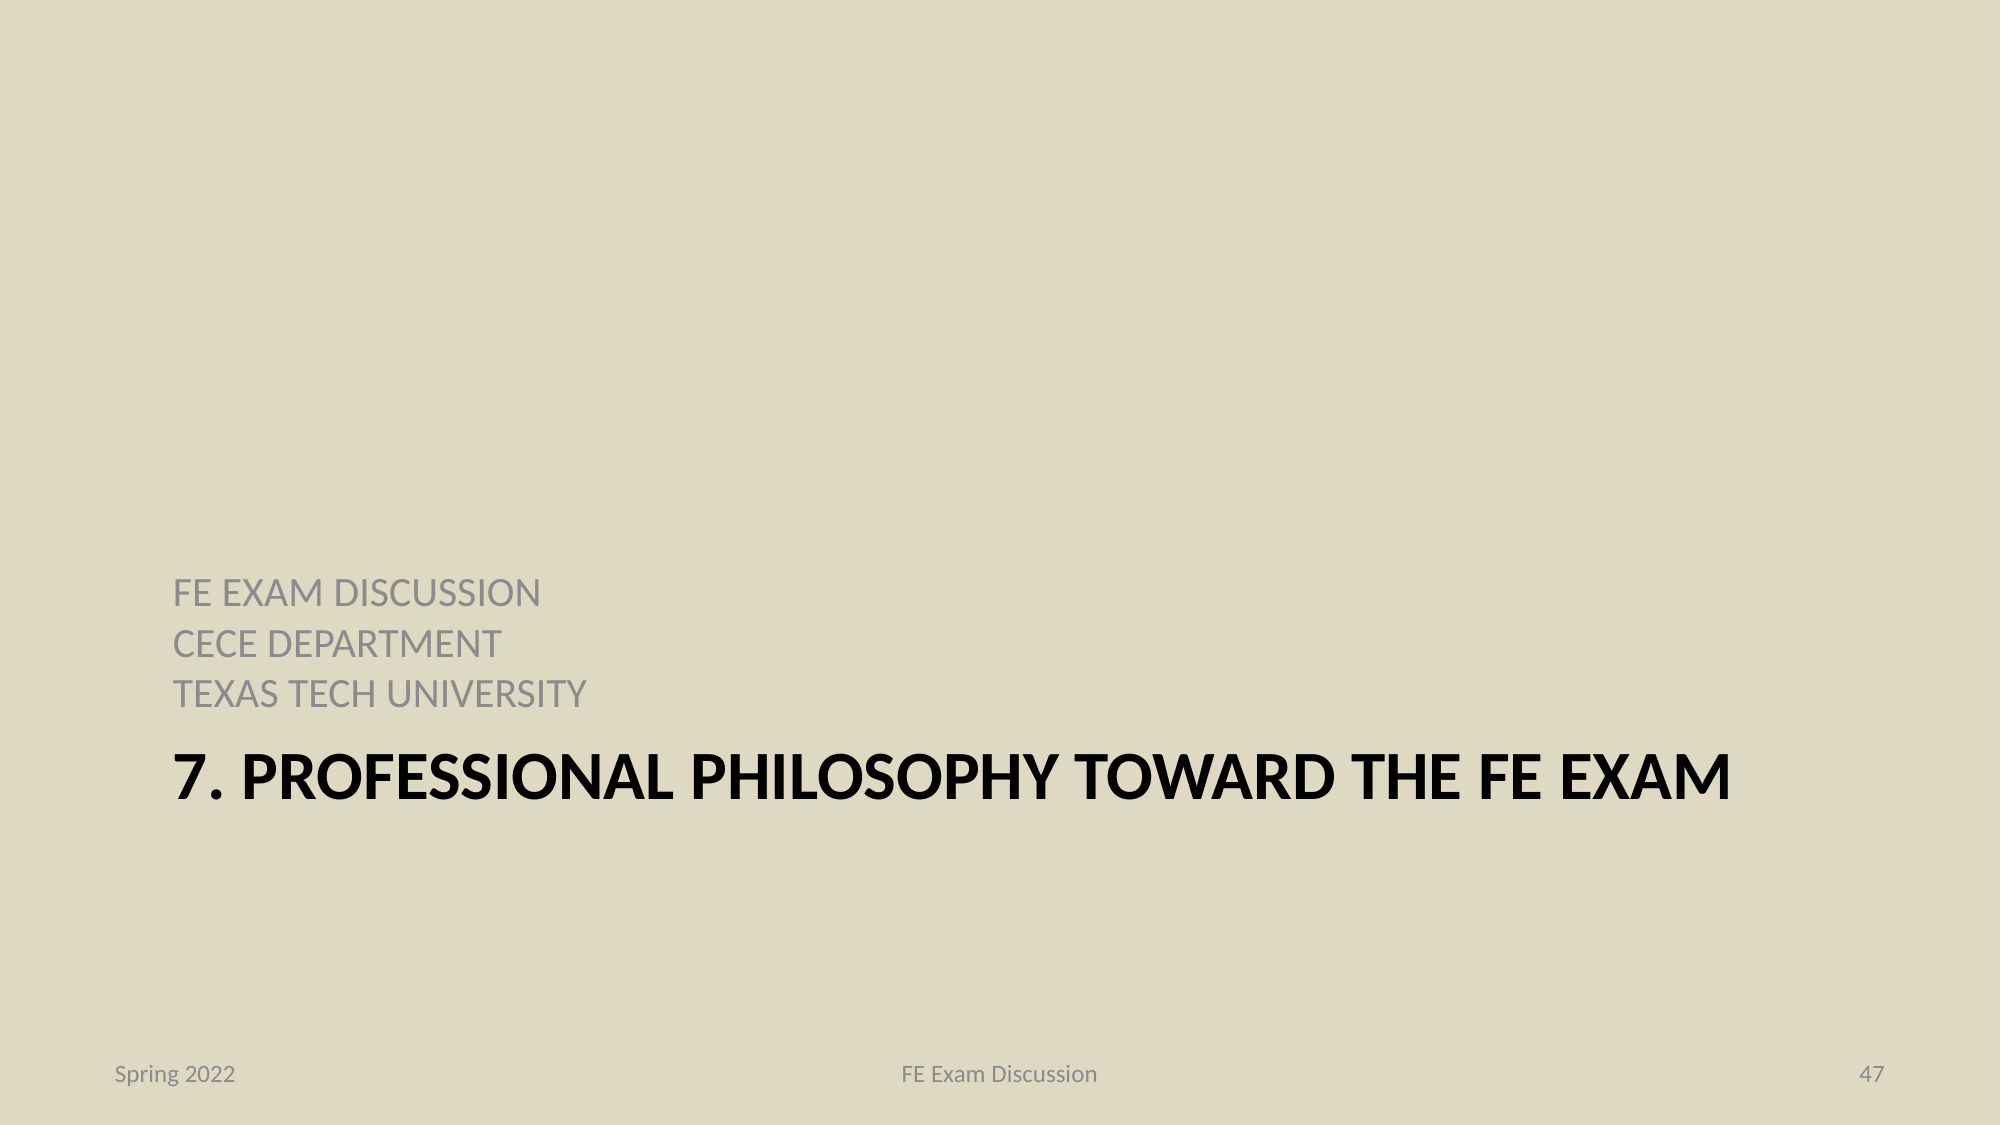

FE EXAM DISCUSSION
CECE DEPARTMENT
TEXAS TECH UNIVERSITY
# 7. Professional Philosophy toward the FE Exam
Spring 2022
FE Exam Discussion
47